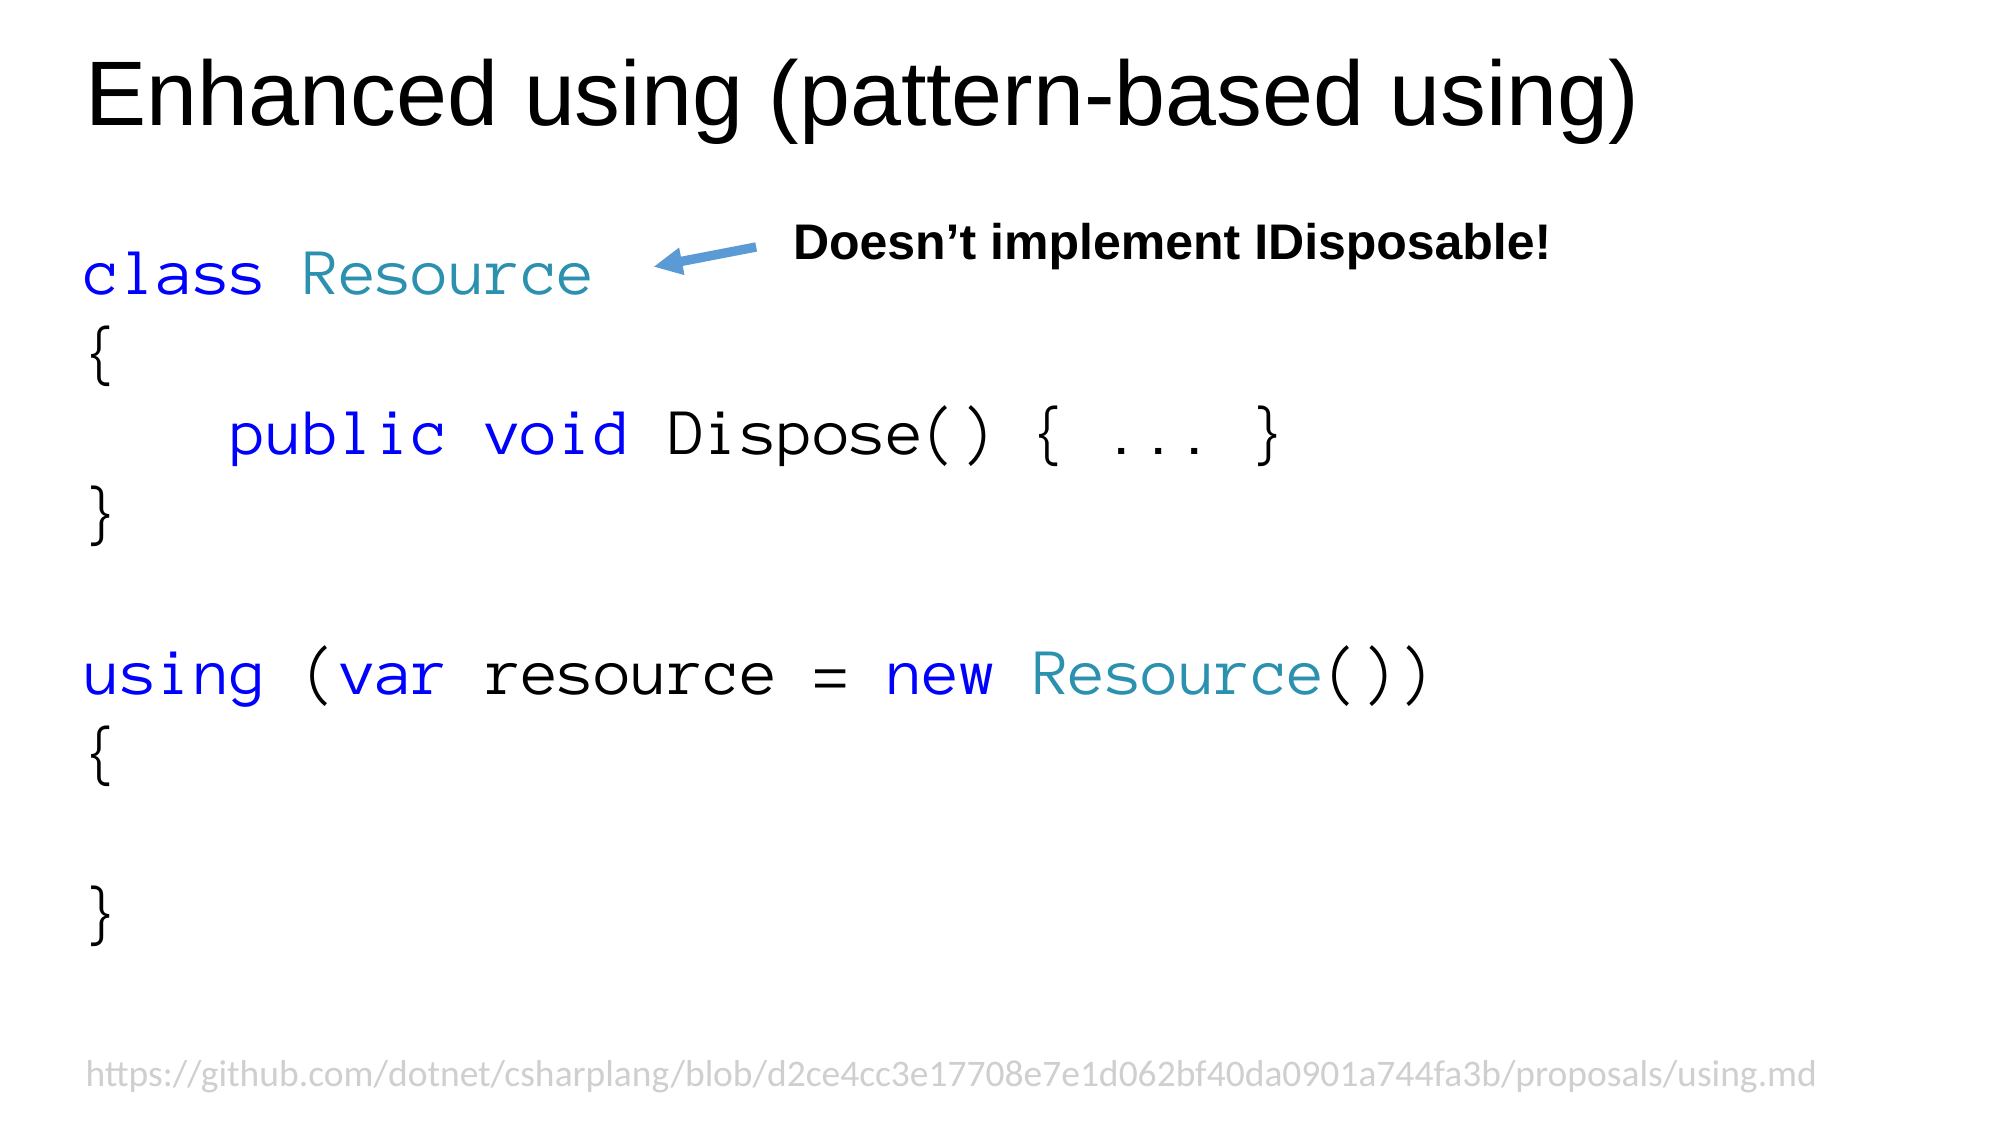

Enhanced using (pattern-based using)
Doesn’t implement IDisposable!
class Resource
{
    public void Dispose() { ... }
}

using (var resource = new Resource())
{

}
https://github.com/dotnet/csharplang/blob/d2ce4cc3e17708e7e1d062bf40da0901a744fa3b/proposals/using.md